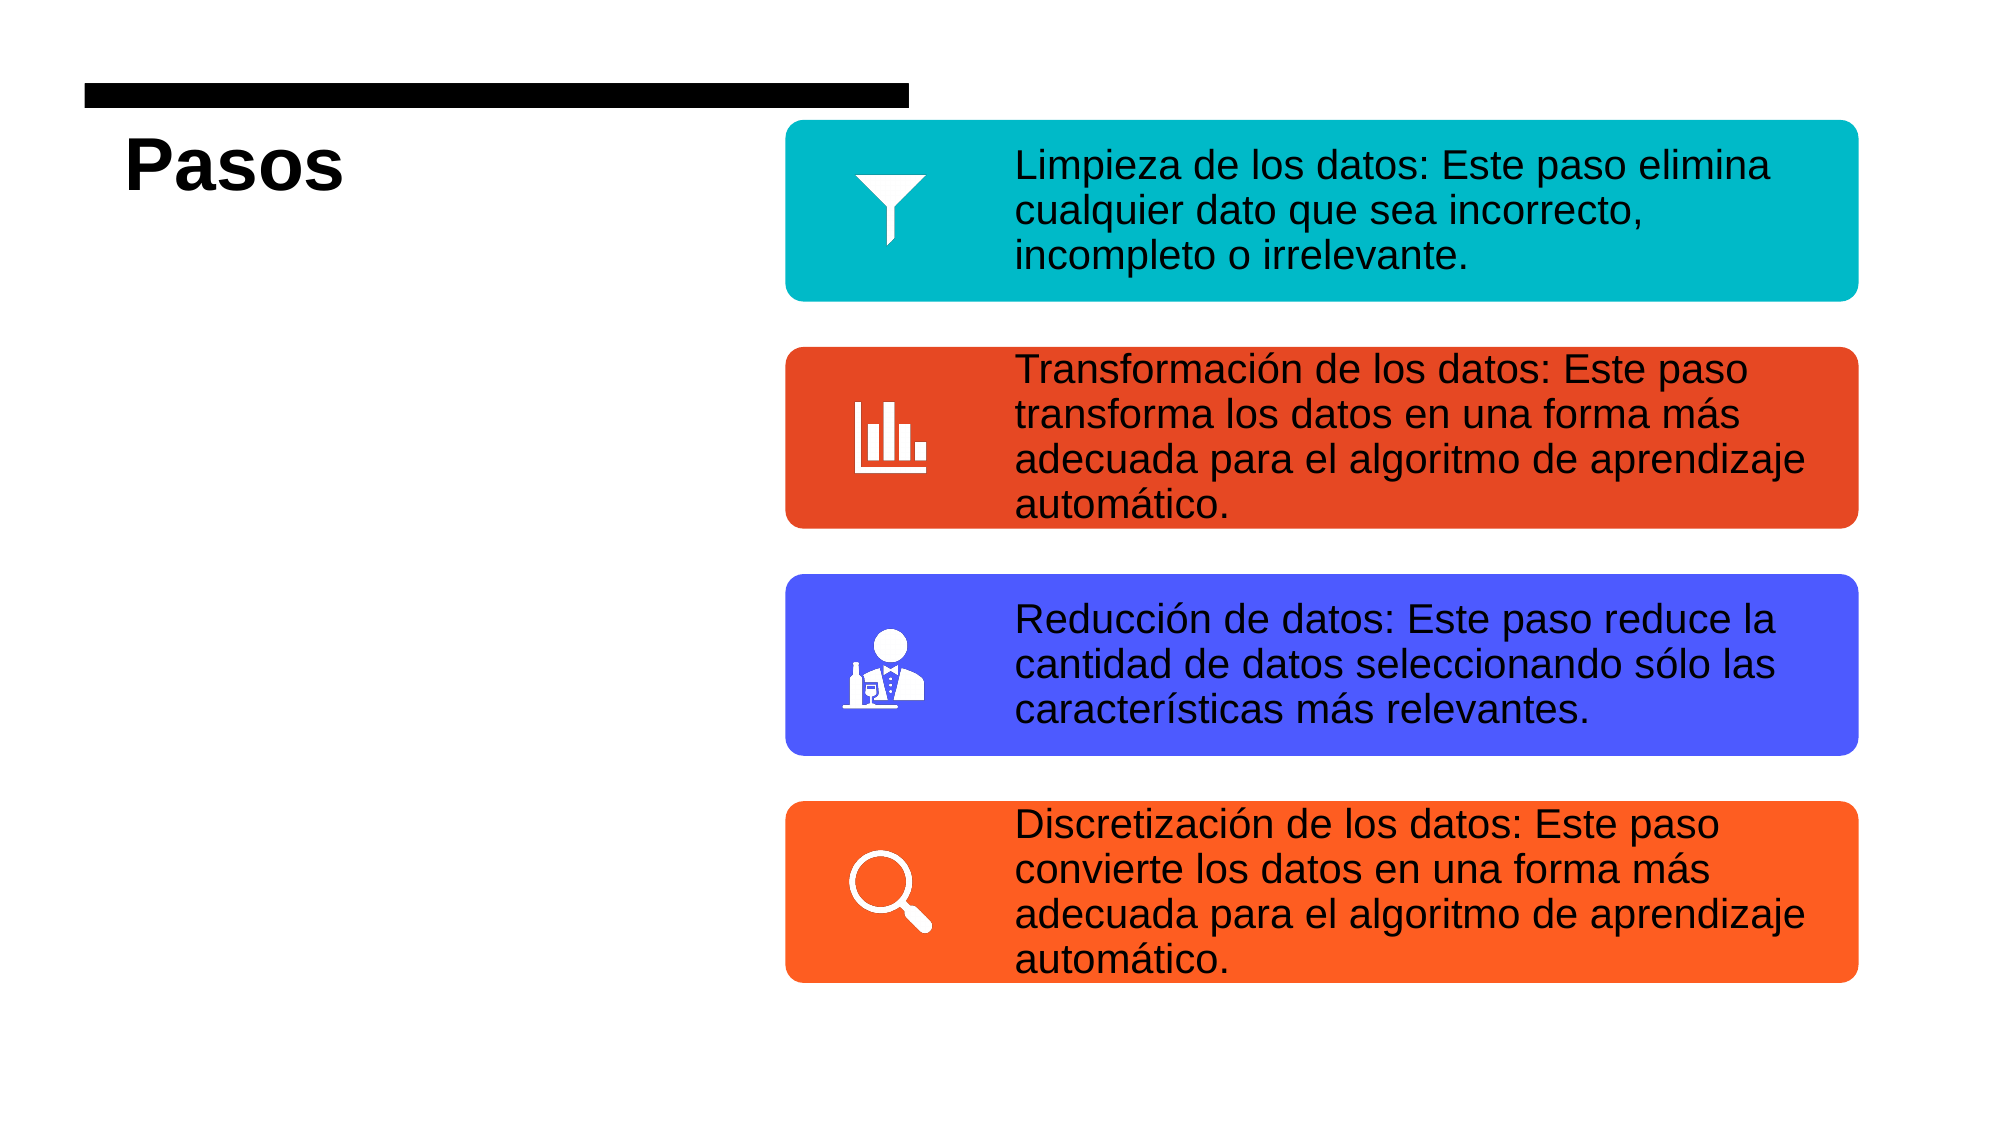

# Pasos
Limpieza de los datos: Este paso elimina cualquier dato que sea incorrecto, incompleto o irrelevante.
Transformación de los datos: Este paso transforma los datos en una forma más adecuada para el algoritmo de aprendizaje automático.
Reducción de datos: Este paso reduce la cantidad de datos seleccionando sólo las características más relevantes.
Discretización de los datos: Este paso convierte los datos en una forma más adecuada para el algoritmo de aprendizaje automático.